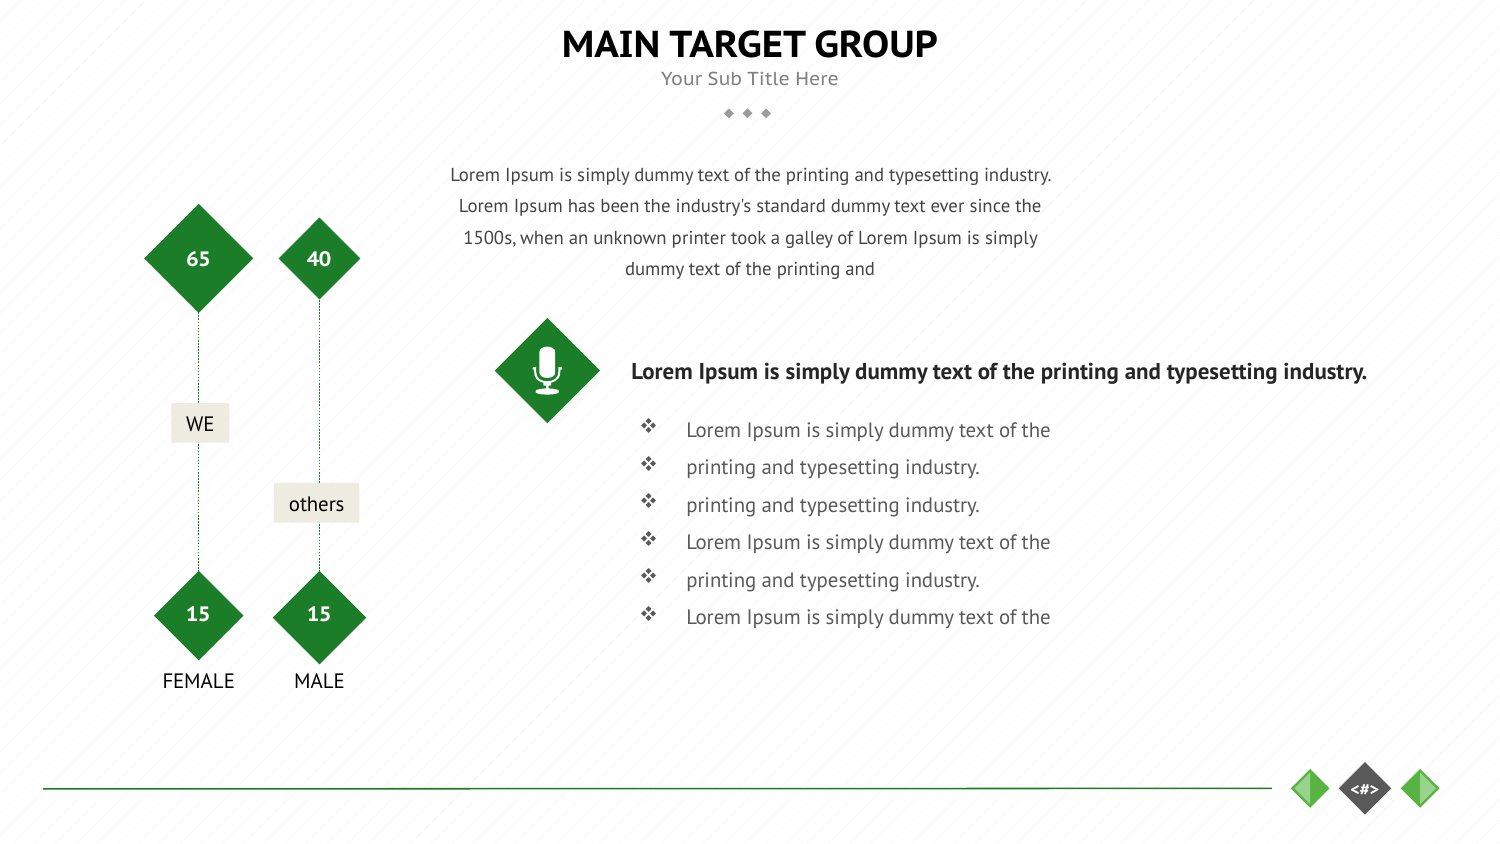

# MAIN TARGET GROUP
Lorem Ipsum is simply dummy text of the printing and typesetting industry. Lorem Ipsum has been the industry's standard dummy text ever since the 1500s, when an unknown printer took a galley of Lorem Ipsum is simply dummy text of the printing and

65

40

Lorem Ipsum is simply dummy text of the printing and typesetting industry.
Lorem Ipsum is simply dummy text of the
printing and typesetting industry.
printing and typesetting industry.
Lorem Ipsum is simply dummy text of the
printing and typesetting industry.
Lorem Ipsum is simply dummy text of the
WE
others

15
FEMALE

15
MALE
33